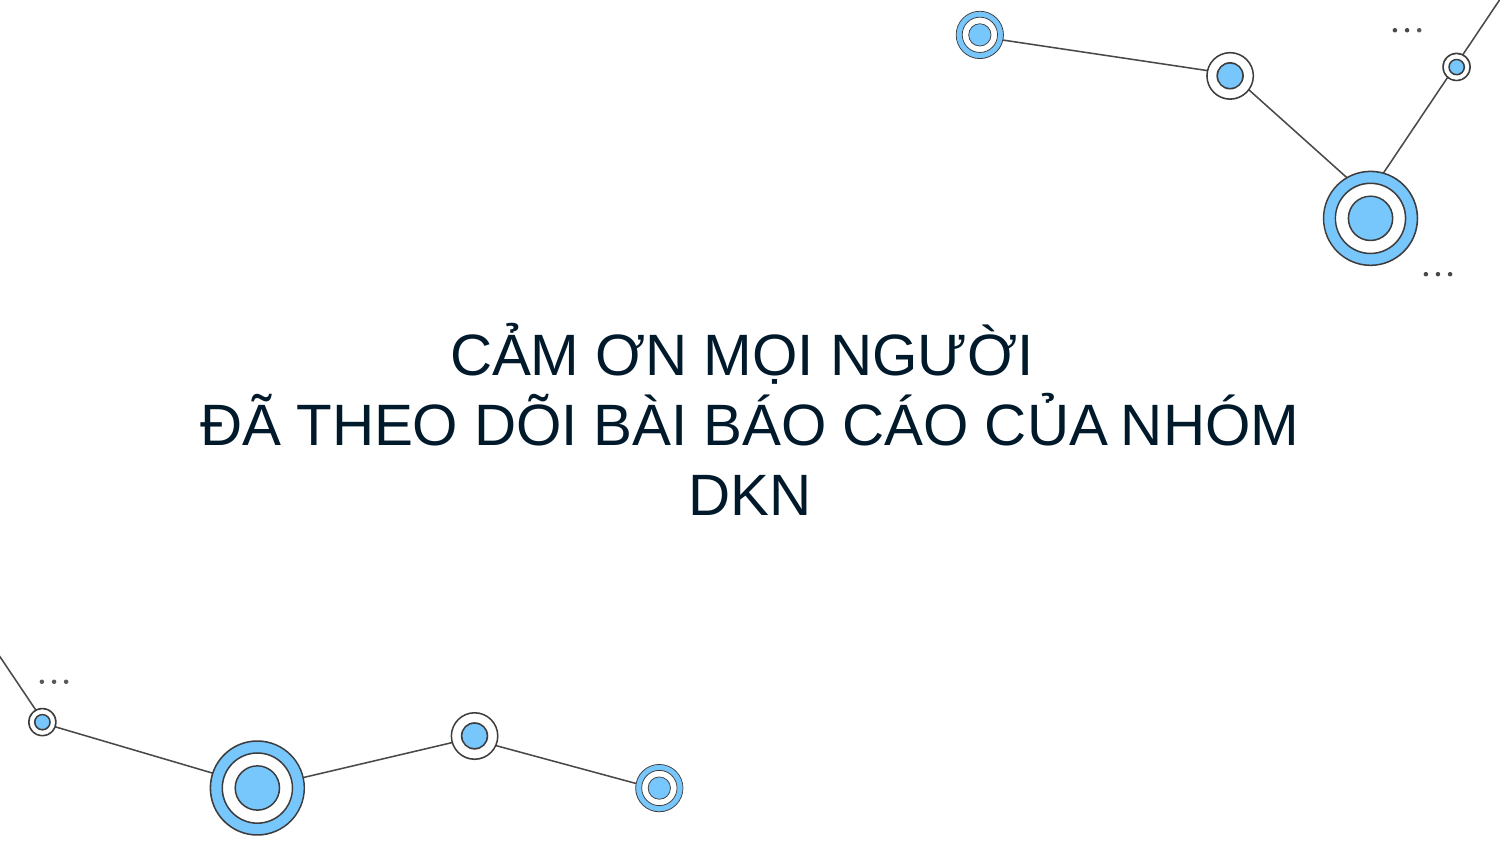

CẢM ƠN MỌI NGƯỜI
ĐÃ THEO DÕI BÀI BÁO CÁO CỦA NHÓM DKN